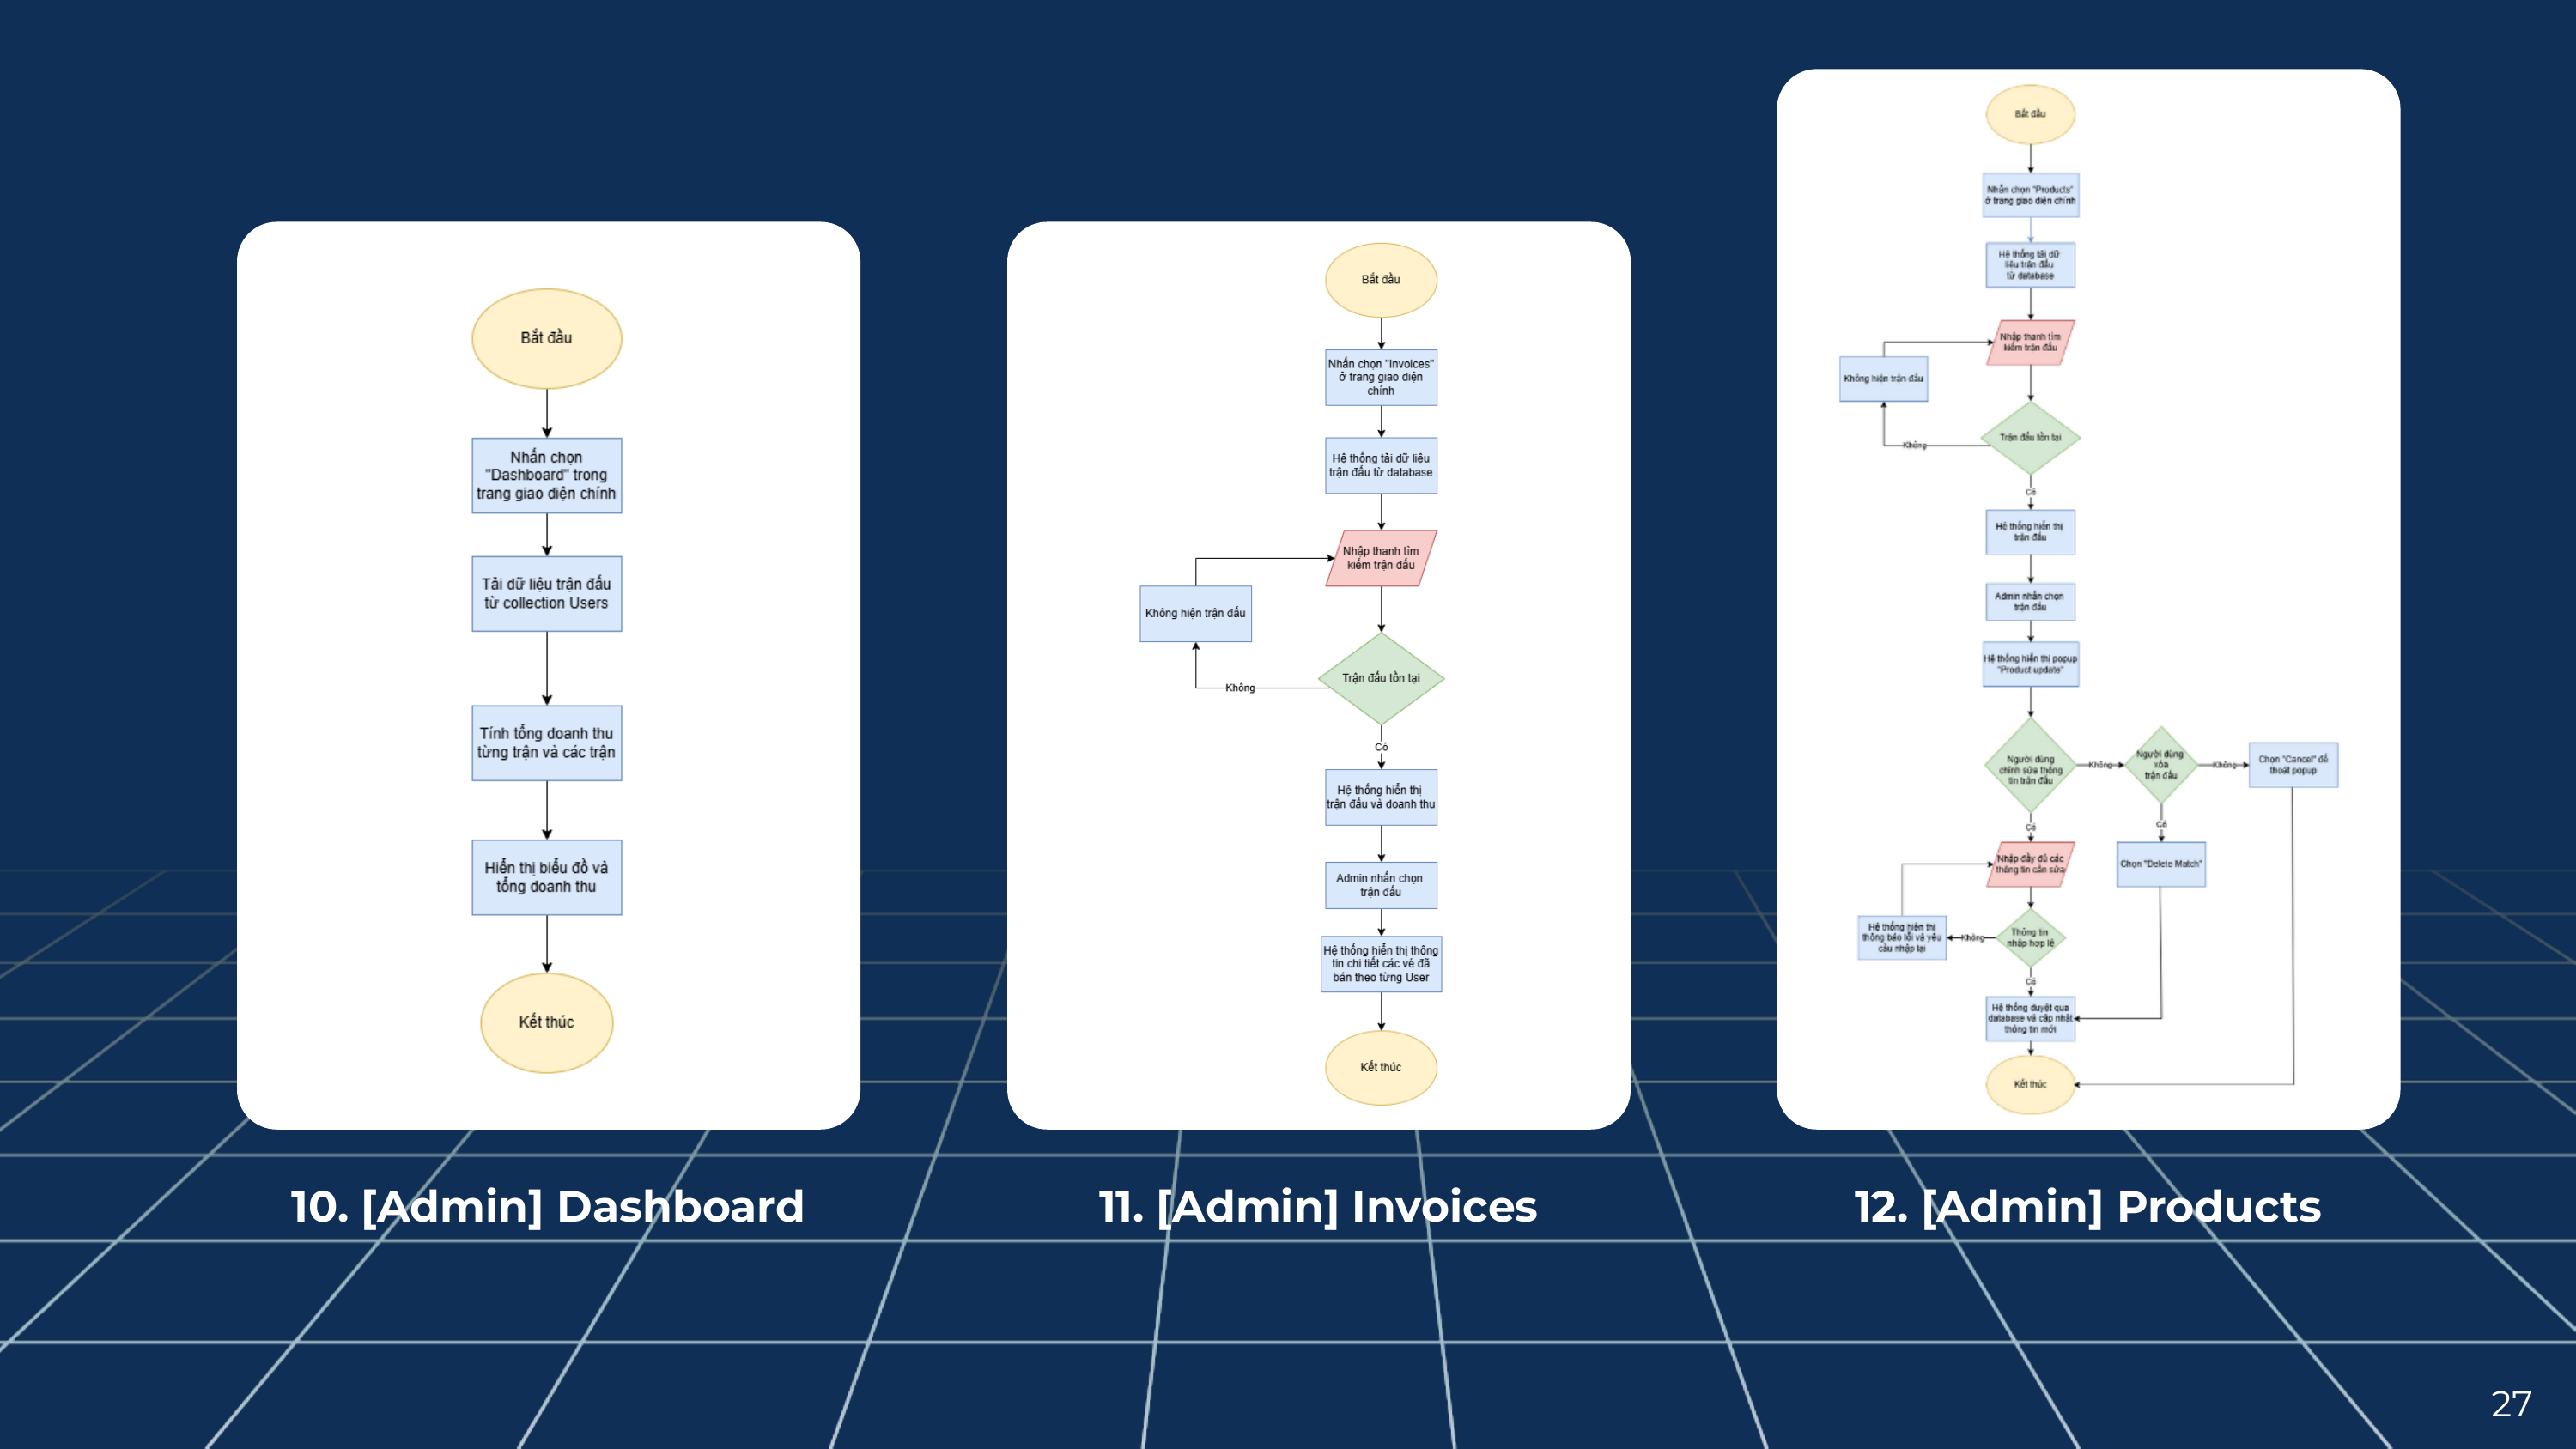

10. [Admin] Dashboard
11. [Admin] Invoices
12. [Admin] Products
27